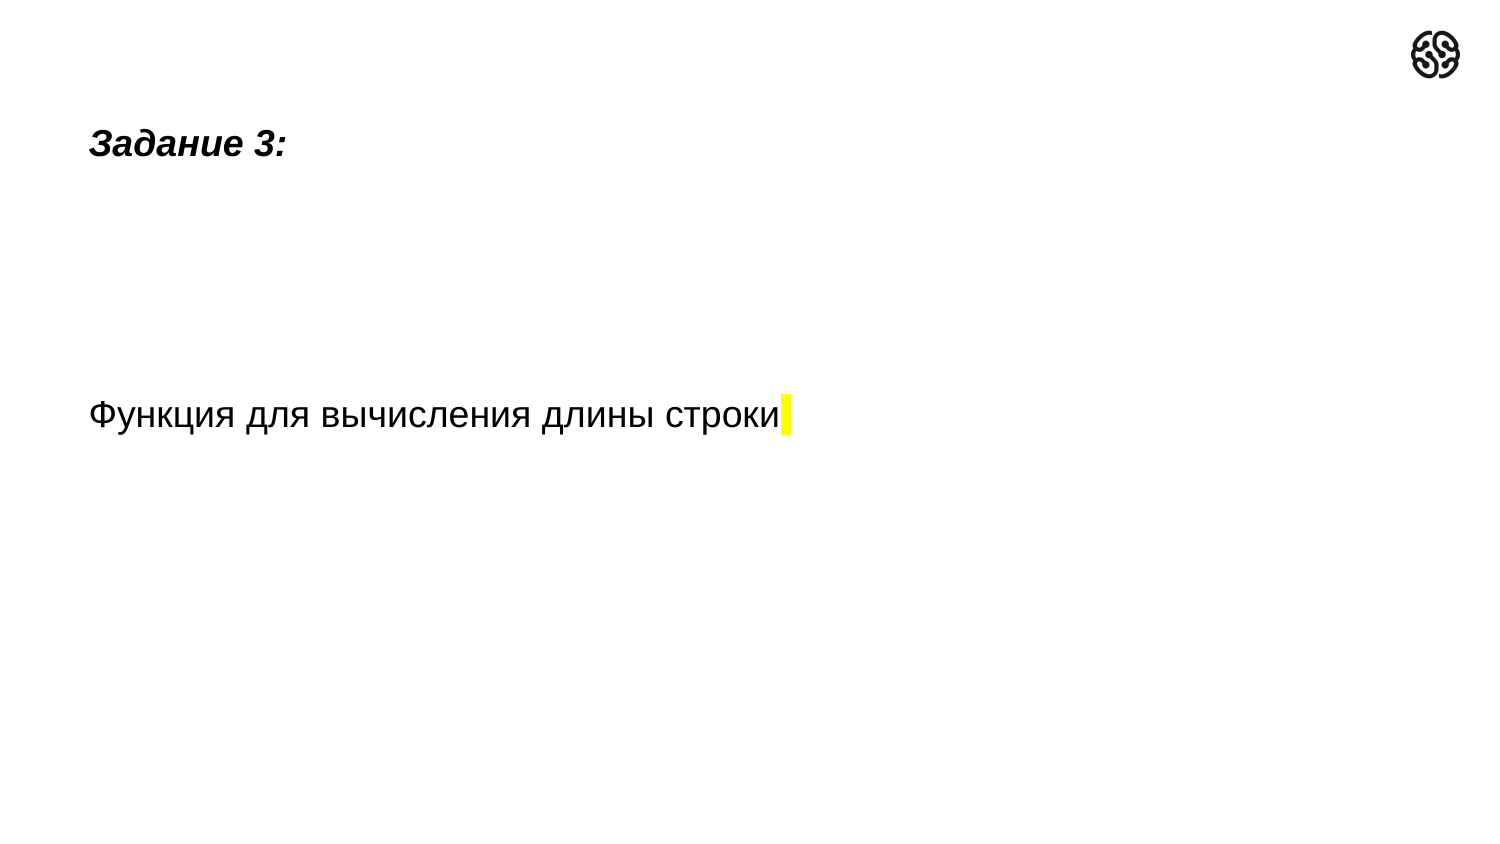

Задание 3:

Функция для вычисления длины строки